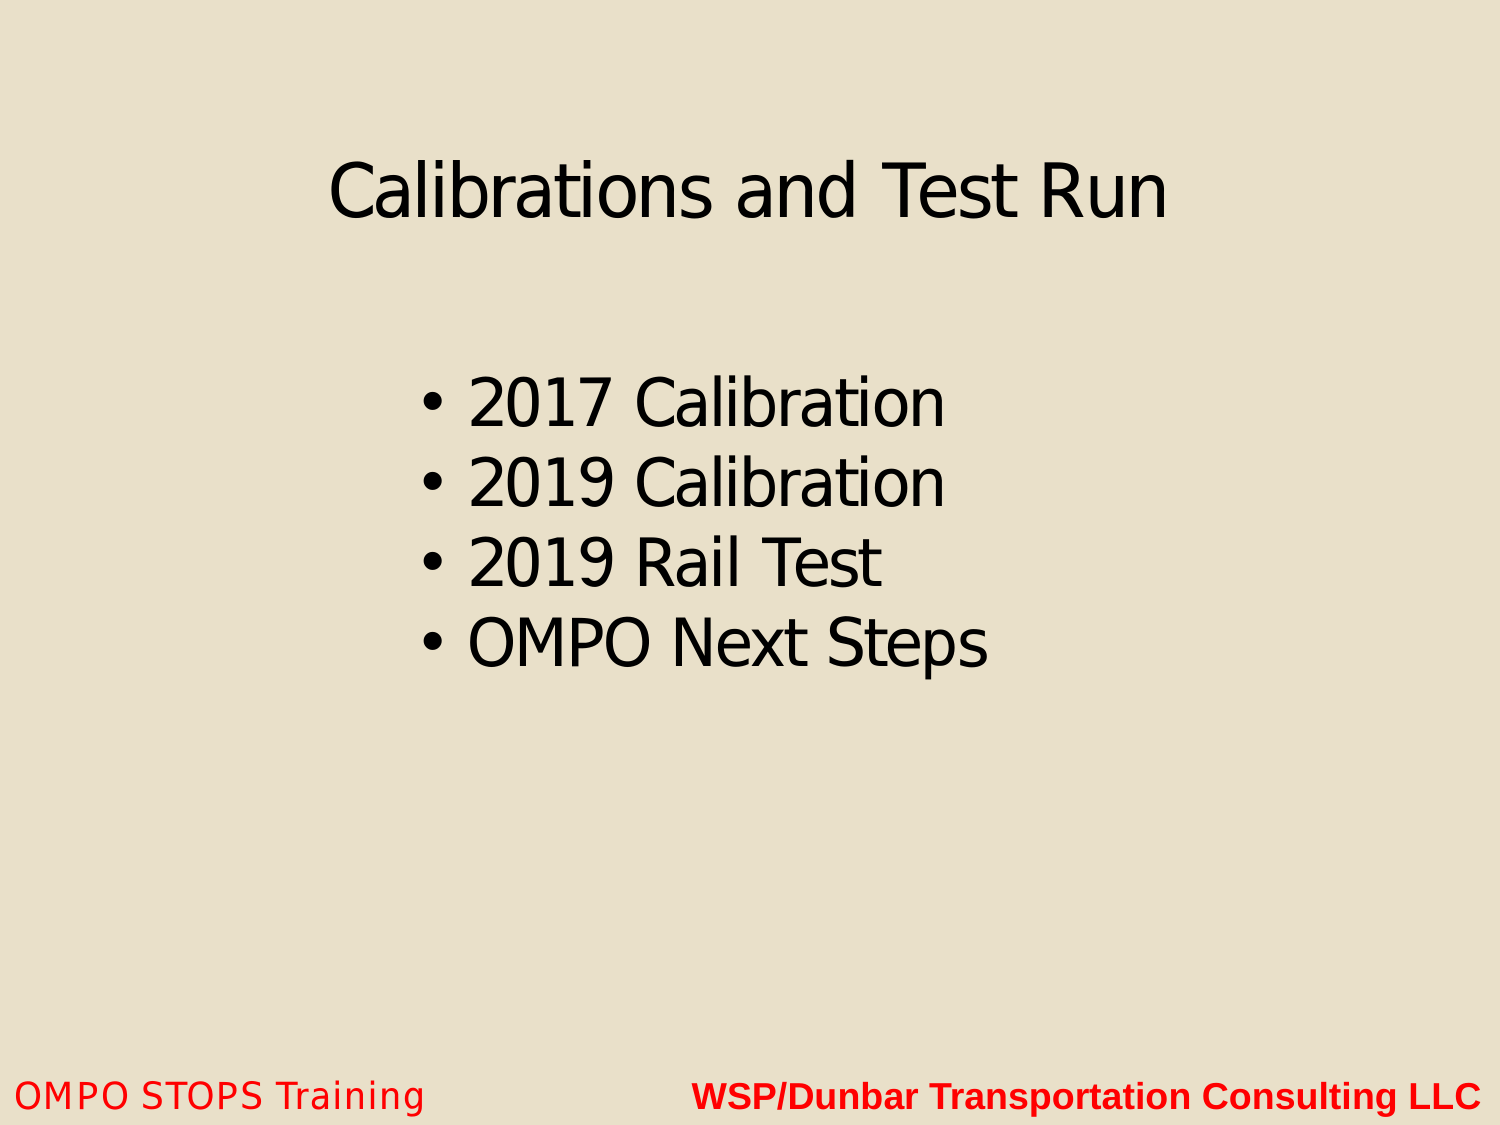

# Calibrations and Test Run
2017 Calibration
2019 Calibration
2019 Rail Test
OMPO Next Steps
OMPO STOPS Training                        WSP/Dunbar Transportation Consulting LLC